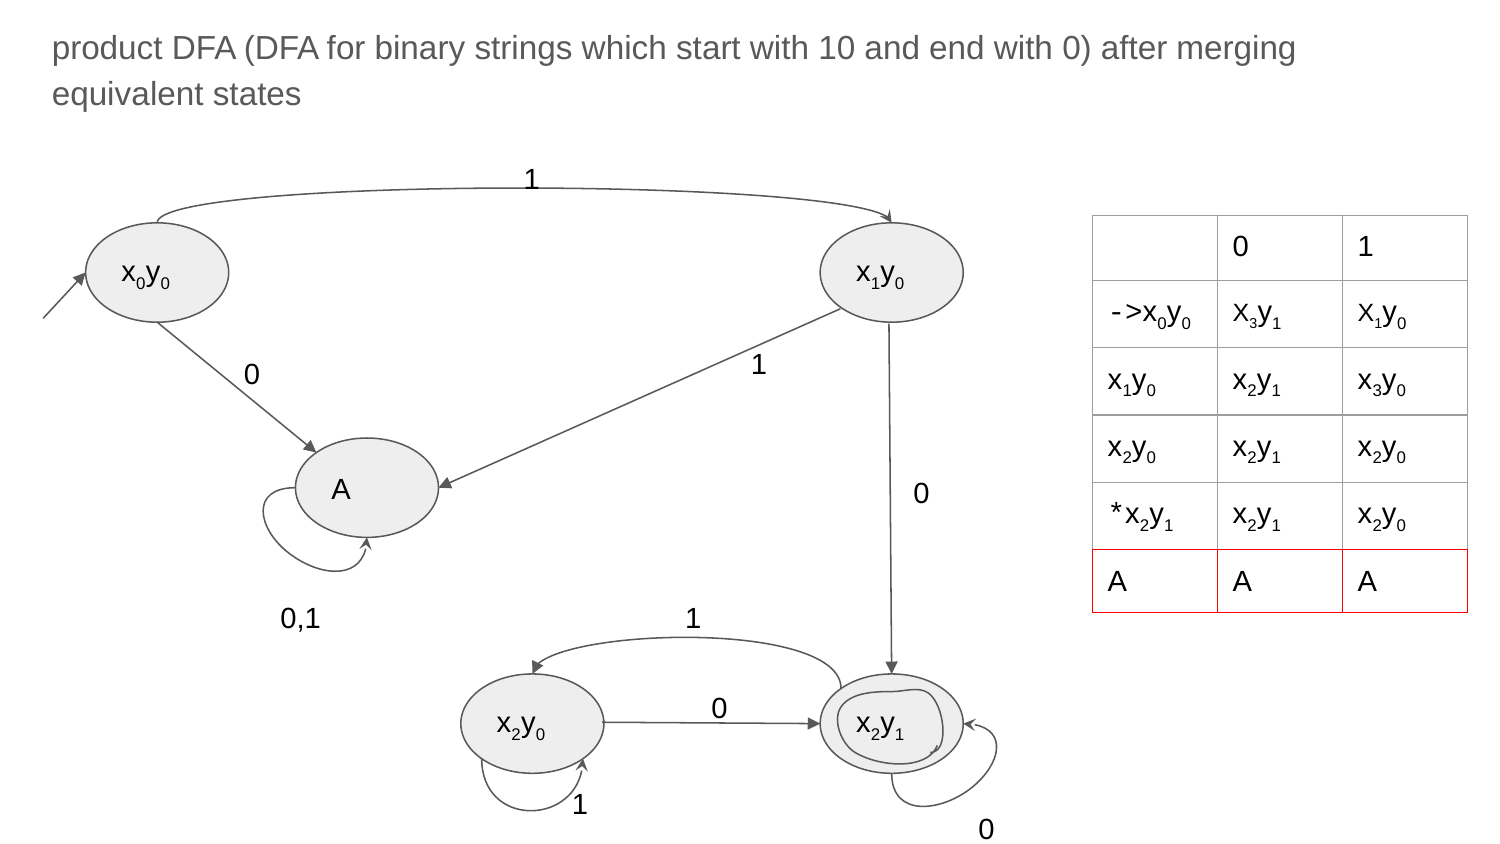

product DFA (DFA for binary strings which start with 10 and end with 0) after merging equivalent states
1
|  | 0 | 1 |
| --- | --- | --- |
| ->x0y0 | X3y1 | X1y0 |
| x1y0 | x2y1 | x3y0 |
| x2y0 | x2y1 | x2y0 |
| \*x2y1 | x2y1 | x2y0 |
| A | A | A |
x0y0
x1y0
1
0
A
0
0,1
1
x2y0
0
x2y1

1
0